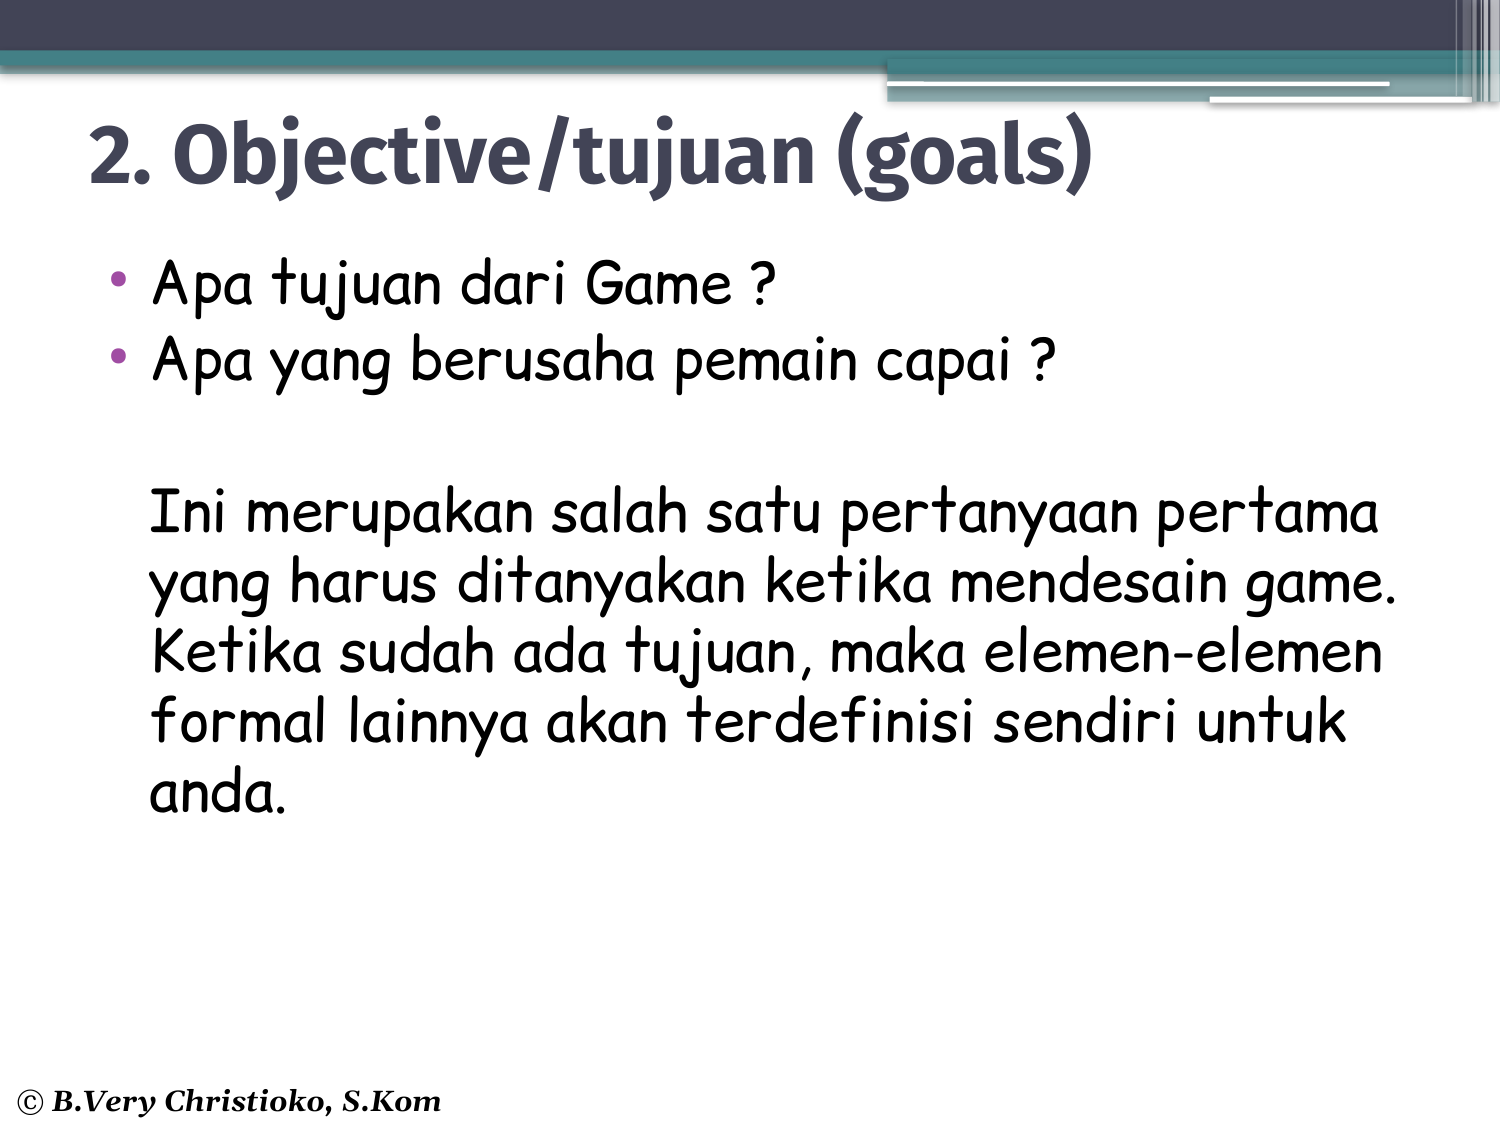

# 2. Objective/tujuan (goals)
Apa tujuan dari Game ?
Apa yang berusaha pemain capai ?

	Ini merupakan salah satu pertanyaan pertama yang harus ditanyakan ketika mendesain game. Ketika sudah ada tujuan, maka elemen-elemen formal lainnya akan terdefinisi sendiri untuk anda.
© B.Very Christioko, S.Kom